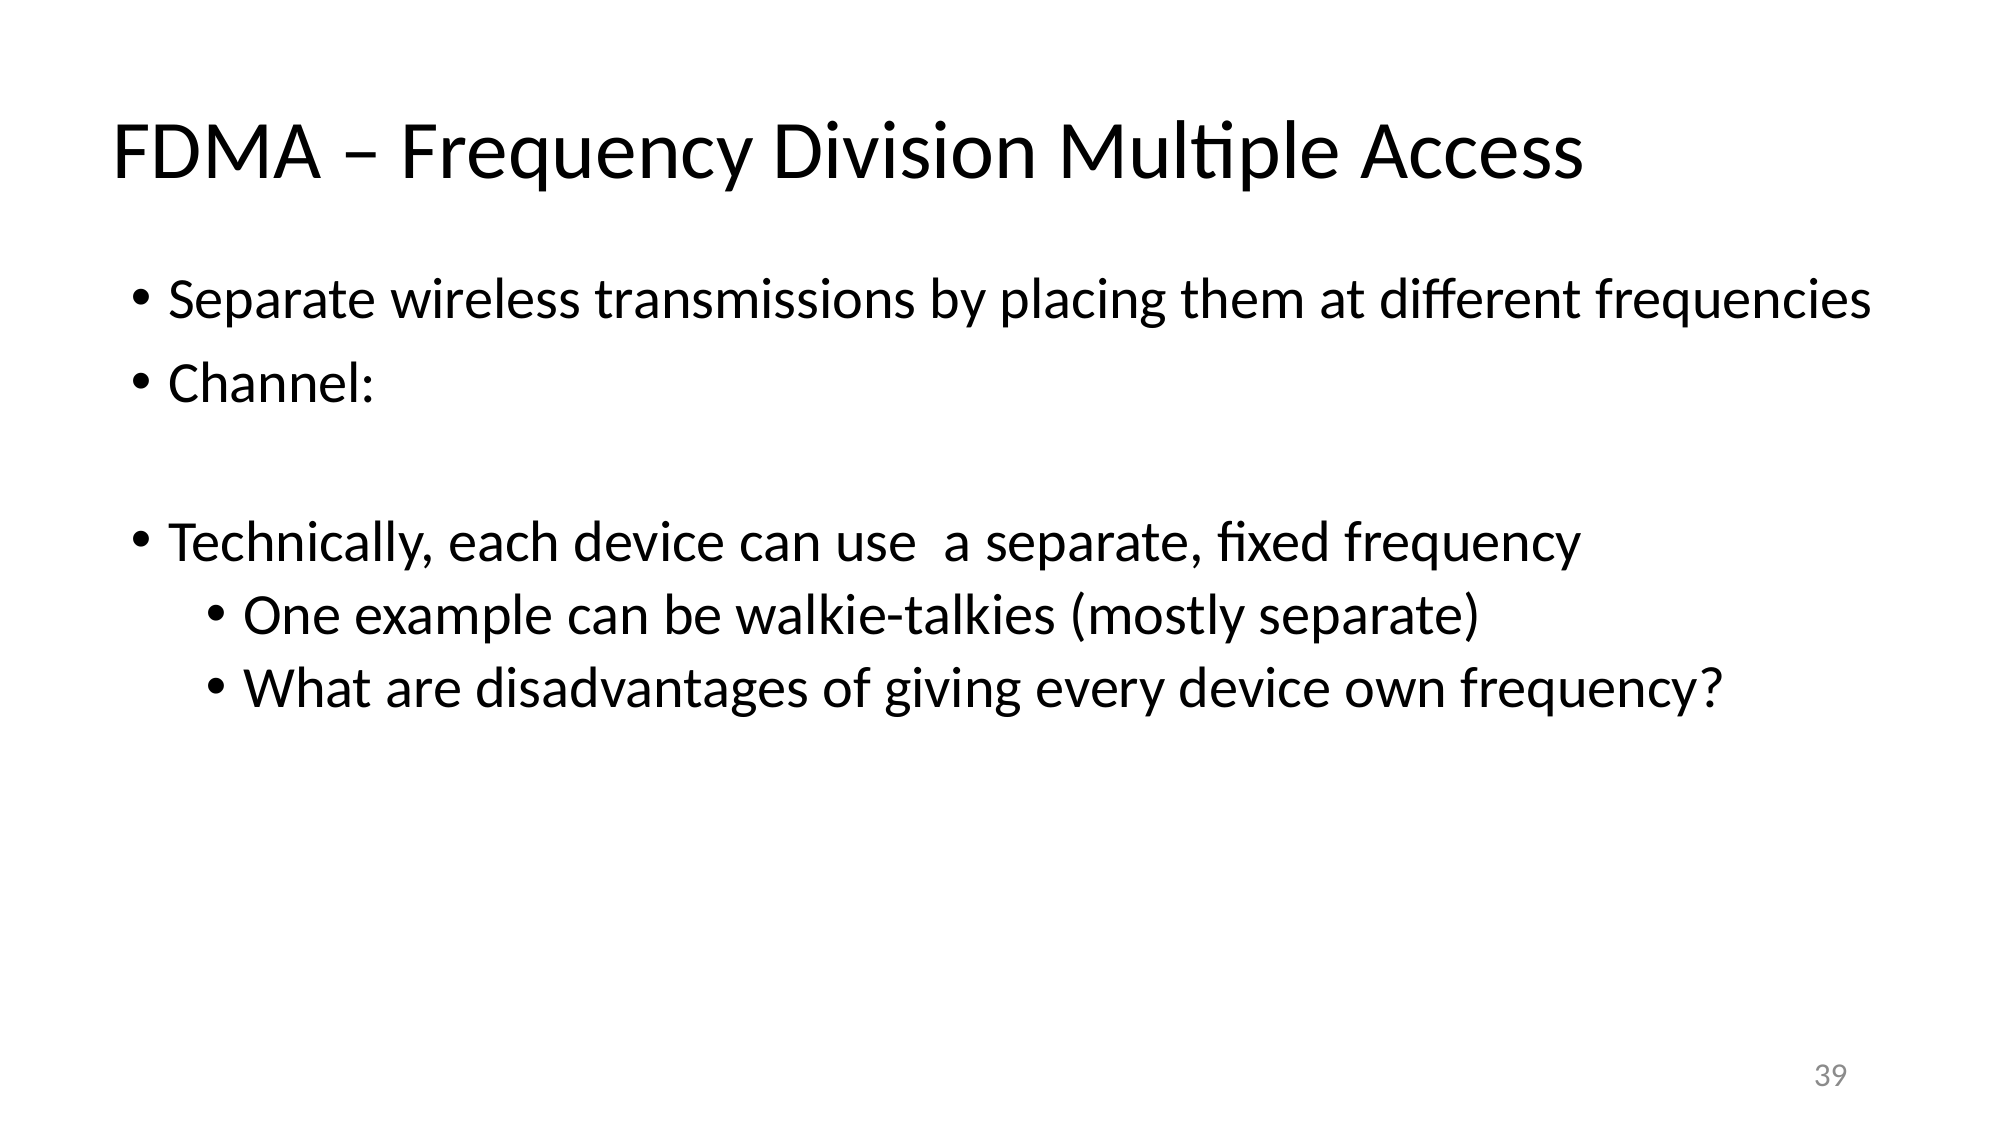

# FDMA – Frequency Division Multiple Access
Separate wireless transmissions by placing them at different frequencies
Channel:

Technically, each device can use  a separate, fixed frequency
One example can be walkie-talkies (mostly separate)
What are disadvantages of giving every device own frequency?

39